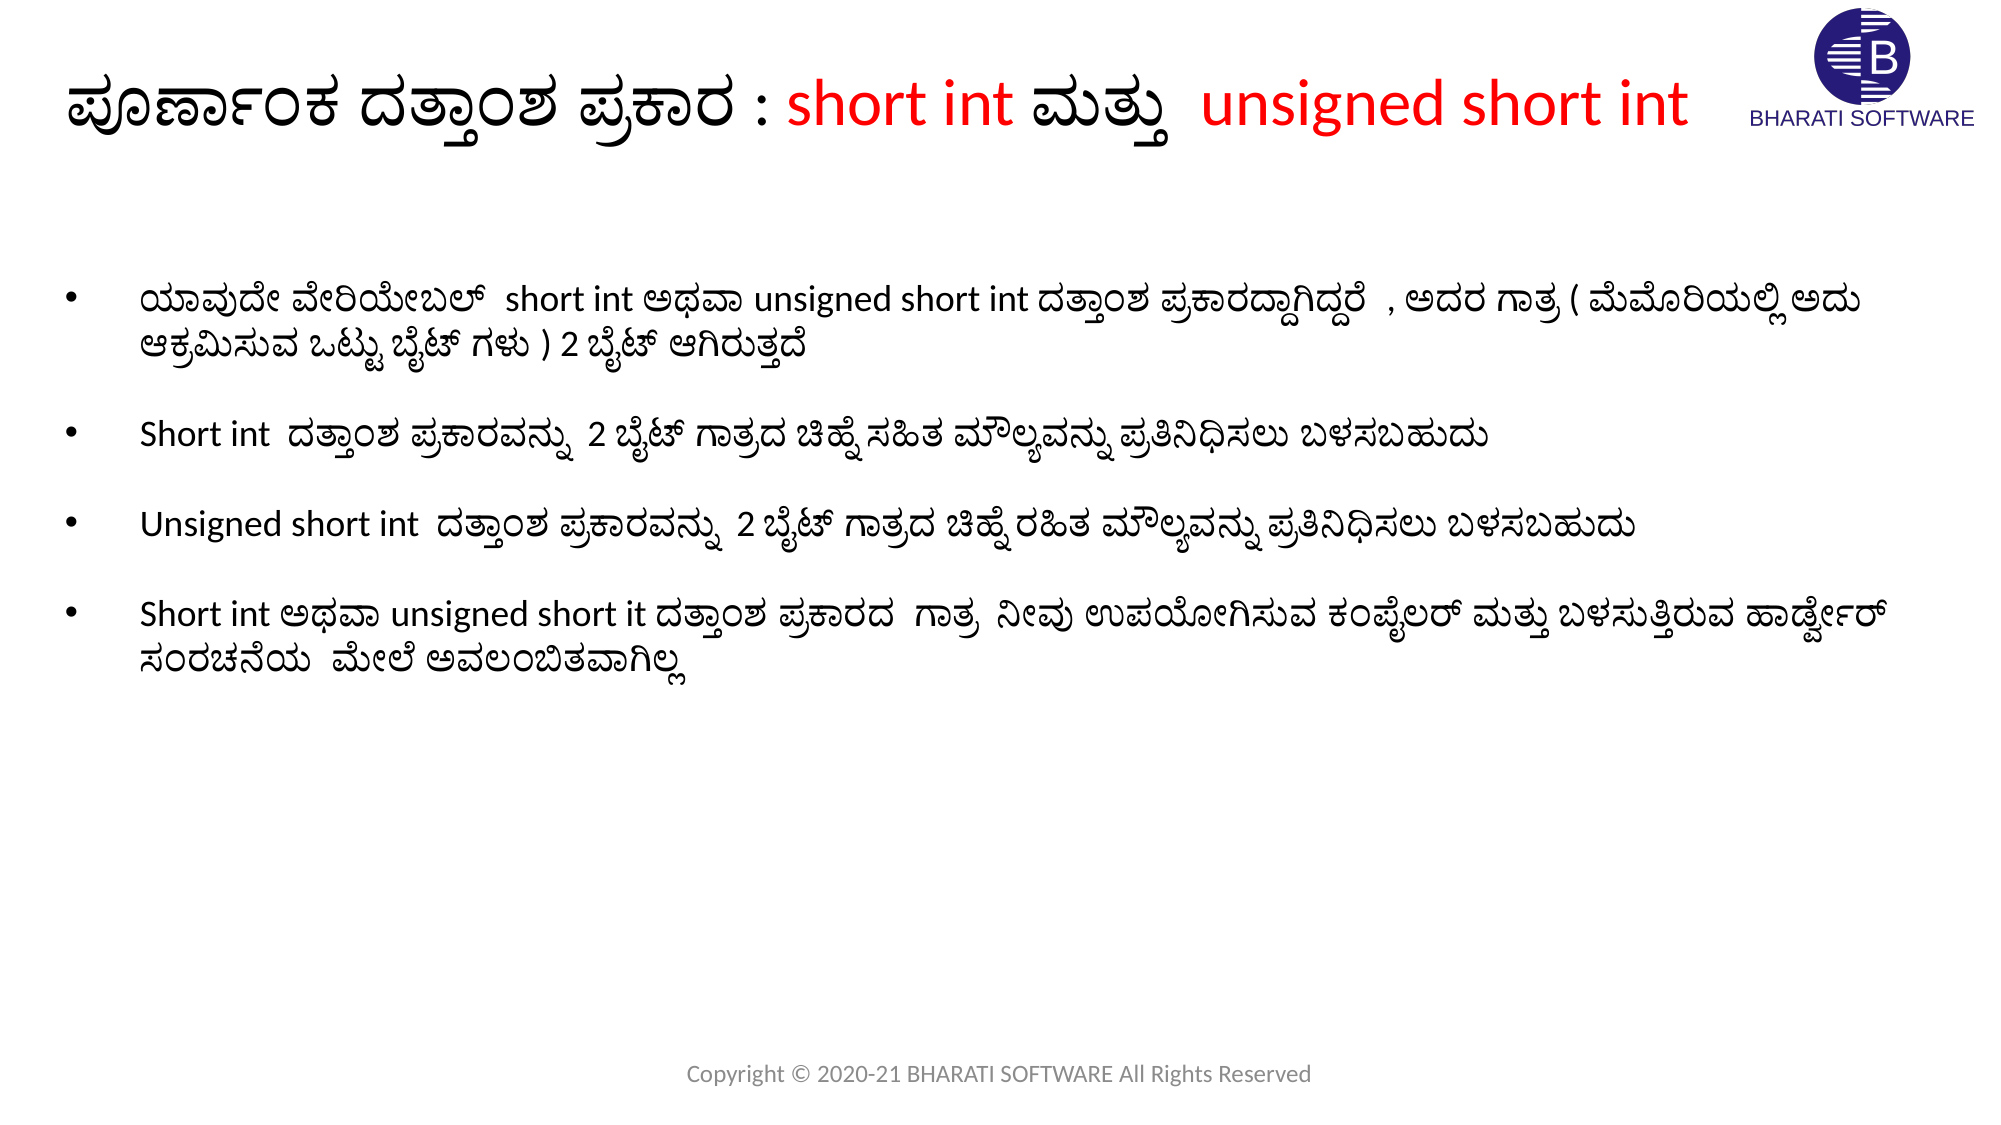

# ಪೂರ್ಣಾಂಕ ದತ್ತಾಂಶ ಪ್ರಕಾರ : short int ಮತ್ತು  unsigned short int
ಯಾವುದೇ ವೇರಿಯೇಬಲ್  short int ಅಥವಾ unsigned short int ದತ್ತಾಂಶ ಪ್ರಕಾರದ್ದಾಗಿದ್ದರೆ  , ಅದರ ಗಾತ್ರ ( ಮೆಮೊರಿಯಲ್ಲಿ ಅದು ಆಕ್ರಮಿಸುವ ಒಟ್ಟು ಬೈಟ್ ಗಳು ) 2 ಬೈಟ್ ಆಗಿರುತ್ತದೆ

Short int  ದತ್ತಾಂಶ ಪ್ರಕಾರವನ್ನು  2 ಬೈಟ್ ಗಾತ್ರದ ಚಿಹ್ನೆ ಸಹಿತ ಮೌಲ್ಯವನ್ನು ಪ್ರತಿನಿಧಿಸಲು ಬಳಸಬಹುದು

Unsigned short int  ದತ್ತಾಂಶ ಪ್ರಕಾರವನ್ನು  2 ಬೈಟ್ ಗಾತ್ರದ ಚಿಹ್ನೆ ರಹಿತ ಮೌಲ್ಯವನ್ನು ಪ್ರತಿನಿಧಿಸಲು ಬಳಸಬಹುದು

Short int ಅಥವಾ unsigned short it ದತ್ತಾಂಶ ಪ್ರಕಾರದ  ಗಾತ್ರ  ನೀವು ಉಪಯೋಗಿಸುವ ಕಂಪೈಲರ್ ಮತ್ತು ಬಳಸುತ್ತಿರುವ ಹಾರ್ಡ್ವೇರ್ ಸಂರಚನೆಯ  ಮೇಲೆ ಅವಲಂಬಿತವಾಗಿಲ್ಲ

Copyright © 2020-21 BHARATI SOFTWARE All Rights Reserved